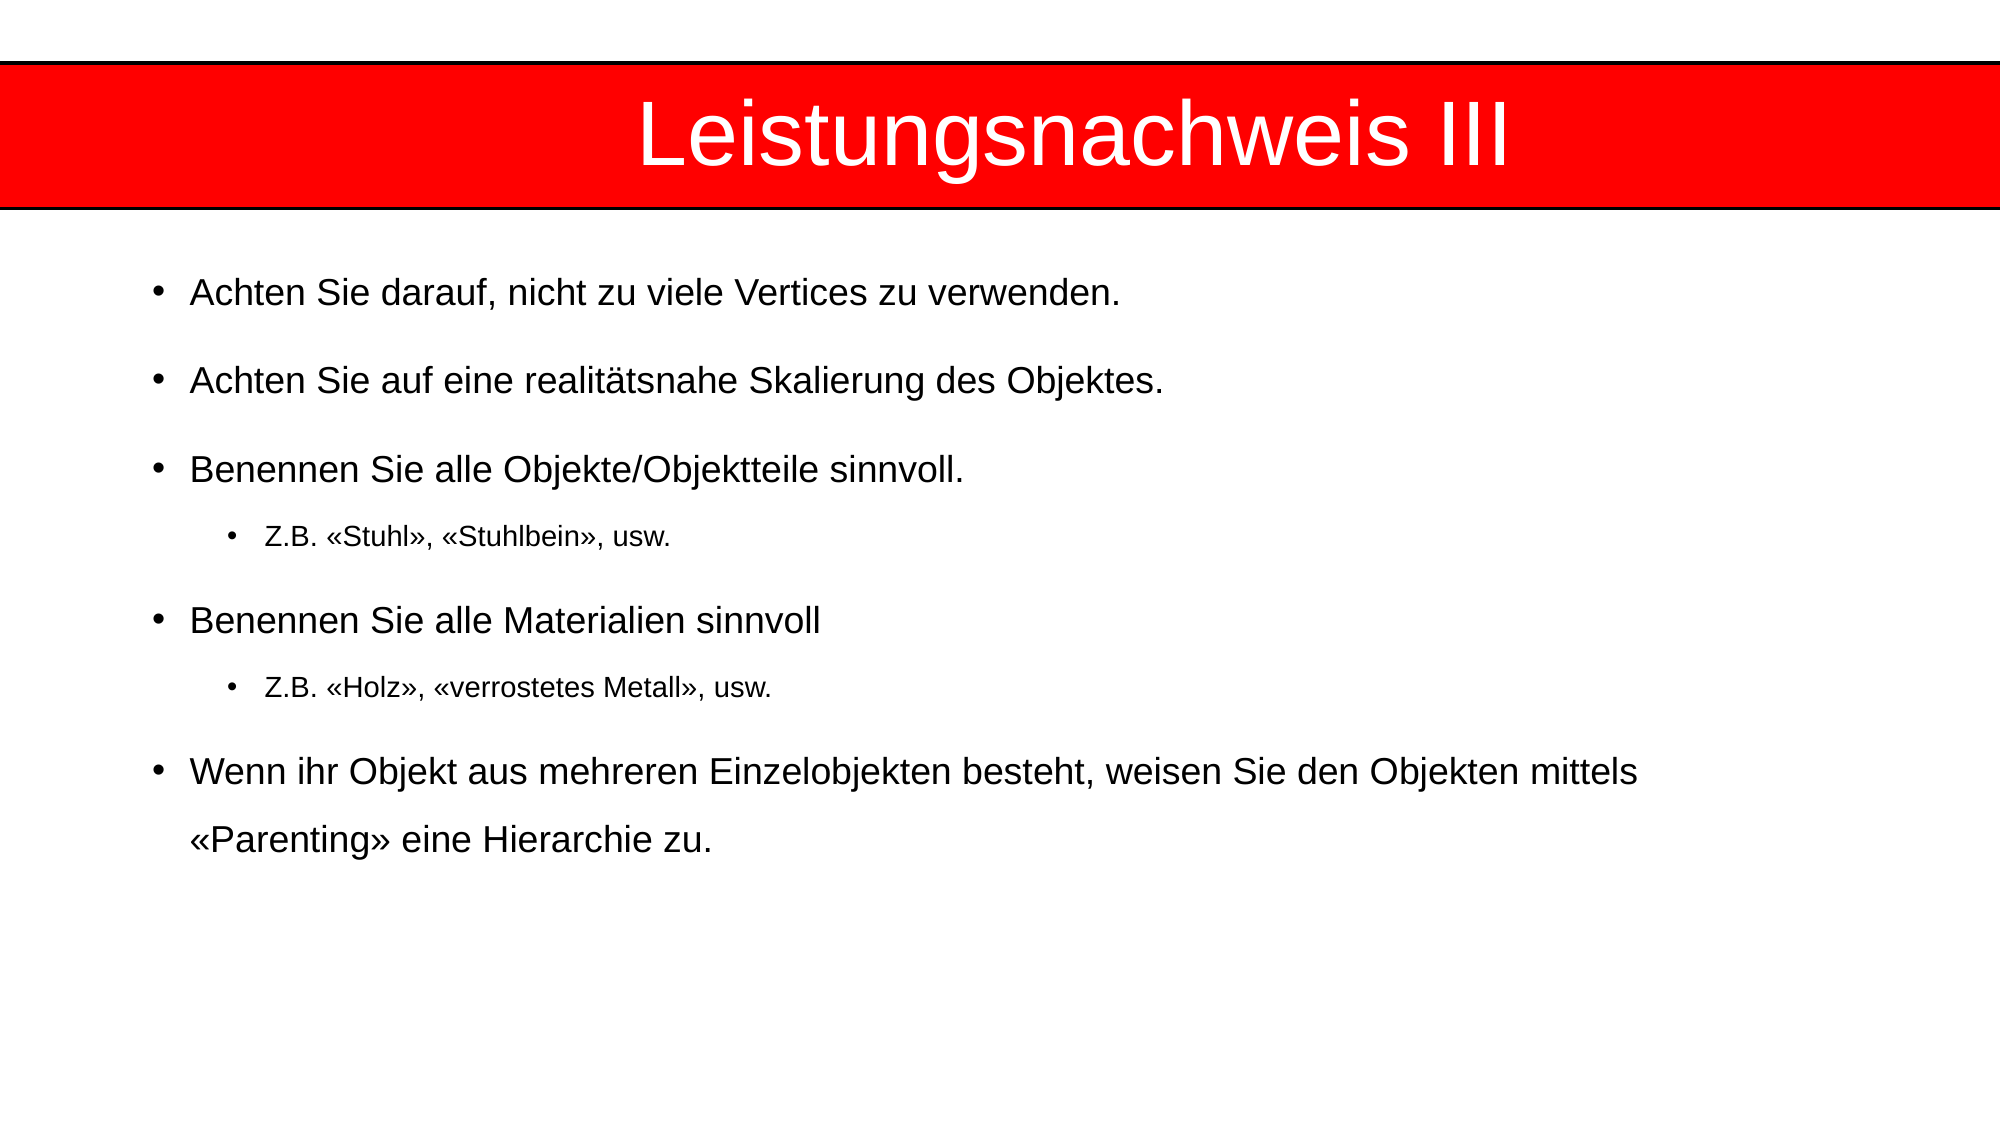

Leistungsnachweis III
Achten Sie darauf, nicht zu viele Vertices zu verwenden.
Achten Sie auf eine realitätsnahe Skalierung des Objektes.
Benennen Sie alle Objekte/Objektteile sinnvoll.
Z.B. «Stuhl», «Stuhlbein», usw.
Benennen Sie alle Materialien sinnvoll
Z.B. «Holz», «verrostetes Metall», usw.
Wenn ihr Objekt aus mehreren Einzelobjekten besteht, weisen Sie den Objekten mittels «Parenting» eine Hierarchie zu.